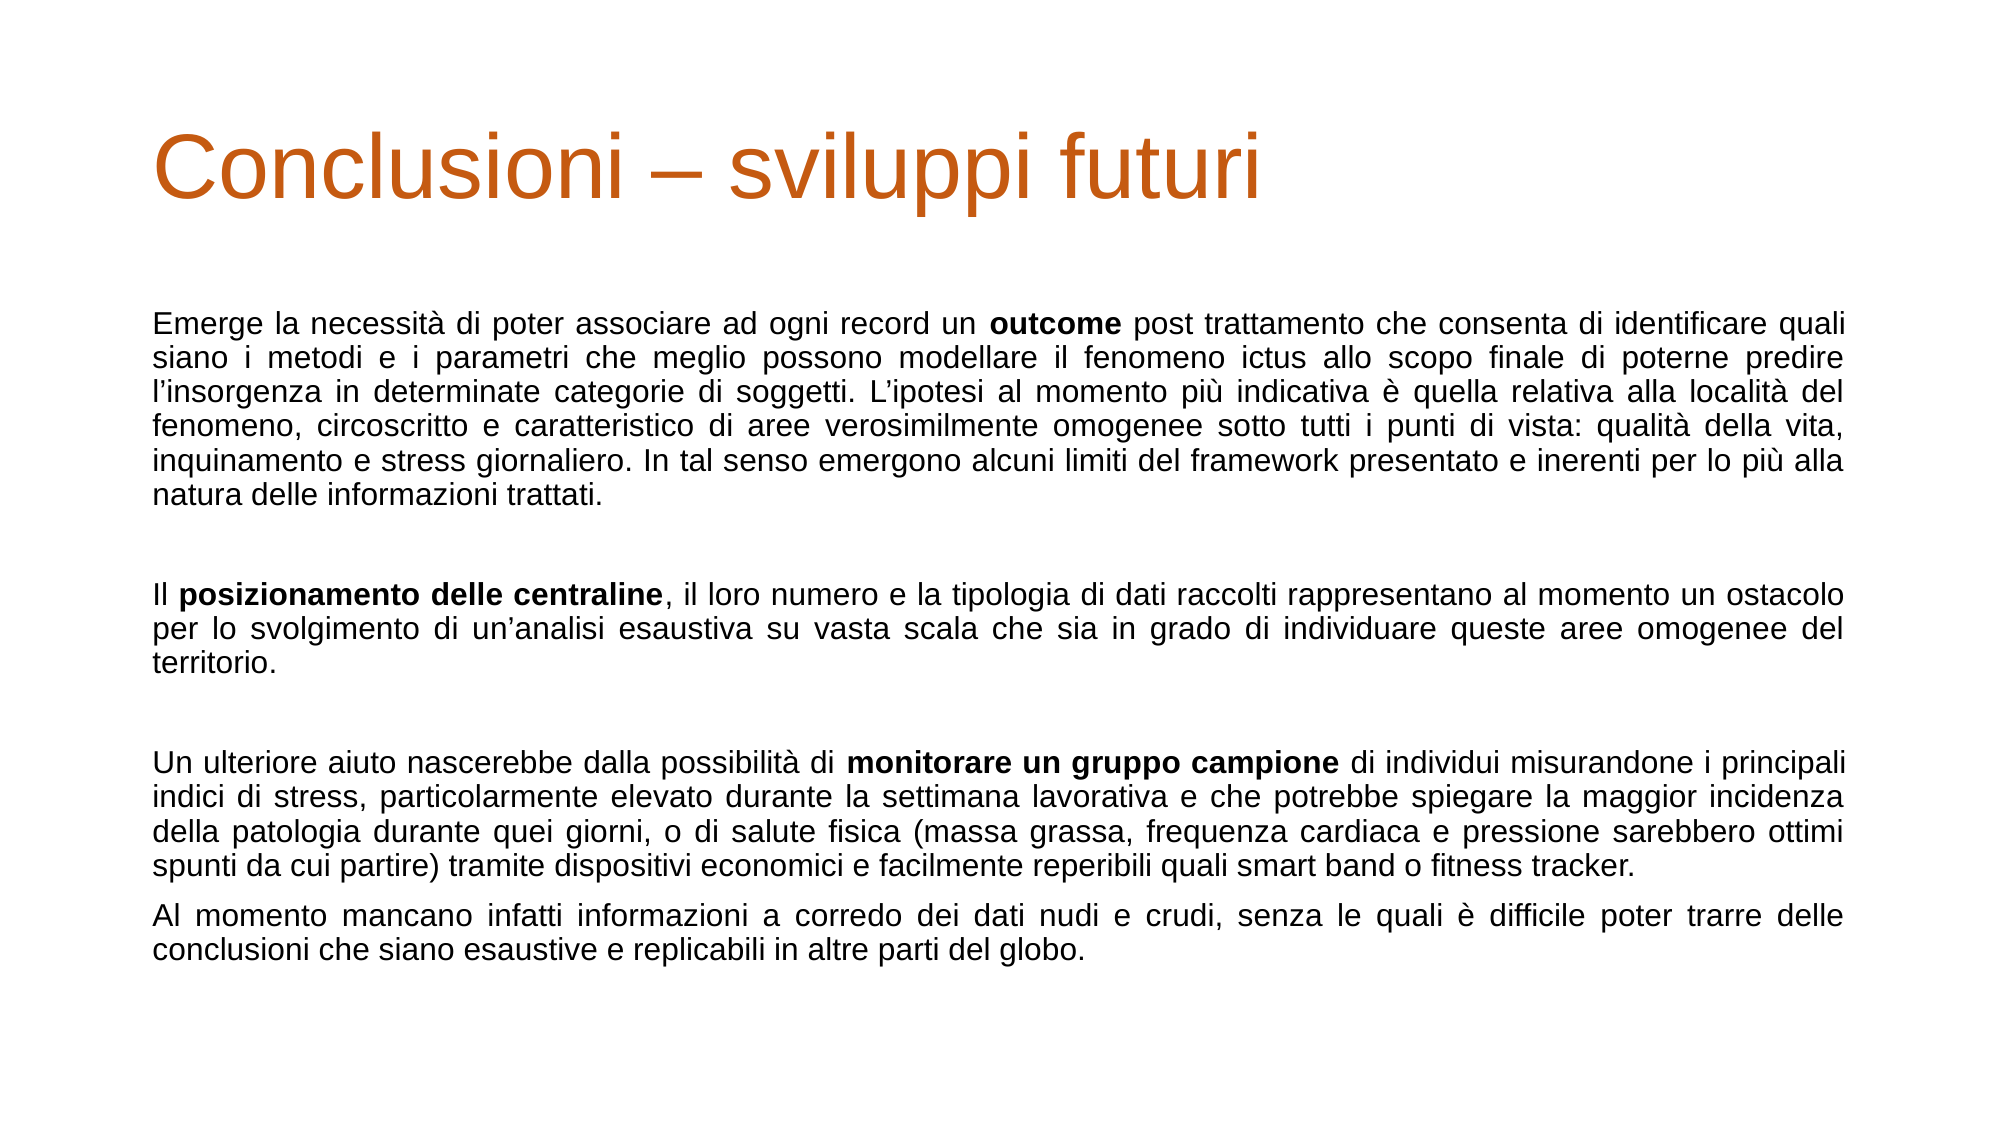

# Conclusioni – sviluppi futuri
Emerge la necessità di poter associare ad ogni record un outcome post trattamento che consenta di identificare quali siano i metodi e i parametri che meglio possono modellare il fenomeno ictus allo scopo finale di poterne predire l’insorgenza in determinate categorie di soggetti. L’ipotesi al momento più indicativa è quella relativa alla località del fenomeno, circoscritto e caratteristico di aree verosimilmente omogenee sotto tutti i punti di vista: qualità della vita, inquinamento e stress giornaliero. In tal senso emergono alcuni limiti del framework presentato e inerenti per lo più alla natura delle informazioni trattati.

Il posizionamento delle centraline, il loro numero e la tipologia di dati raccolti rappresentano al momento un ostacolo per lo svolgimento di un’analisi esaustiva su vasta scala che sia in grado di individuare queste aree omogenee del territorio.

Un ulteriore aiuto nascerebbe dalla possibilità di monitorare un gruppo campione di individui misurandone i principali indici di stress, particolarmente elevato durante la settimana lavorativa e che potrebbe spiegare la maggior incidenza della patologia durante quei giorni, o di salute fisica (massa grassa, frequenza cardiaca e pressione sarebbero ottimi spunti da cui partire) tramite dispositivi economici e facilmente reperibili quali smart band o fitness tracker.
Al momento mancano infatti informazioni a corredo dei dati nudi e crudi, senza le quali è difficile poter trarre delle conclusioni che siano esaustive e replicabili in altre parti del globo.